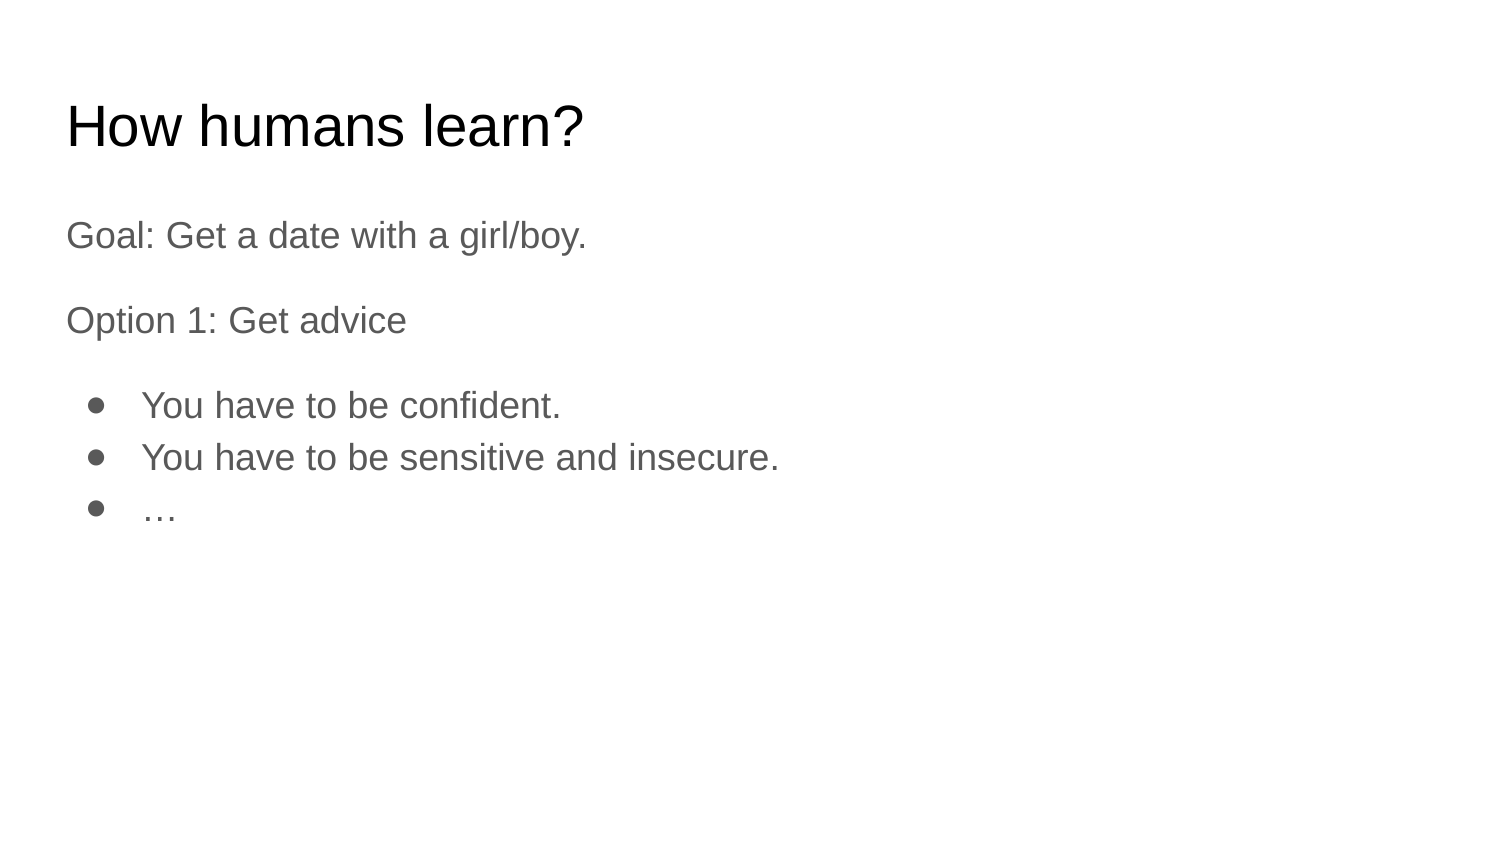

# How humans learn?
Goal: Get a date with a girl/boy.
Option 1: Get advice
You have to be confident.
You have to be sensitive and insecure.
…